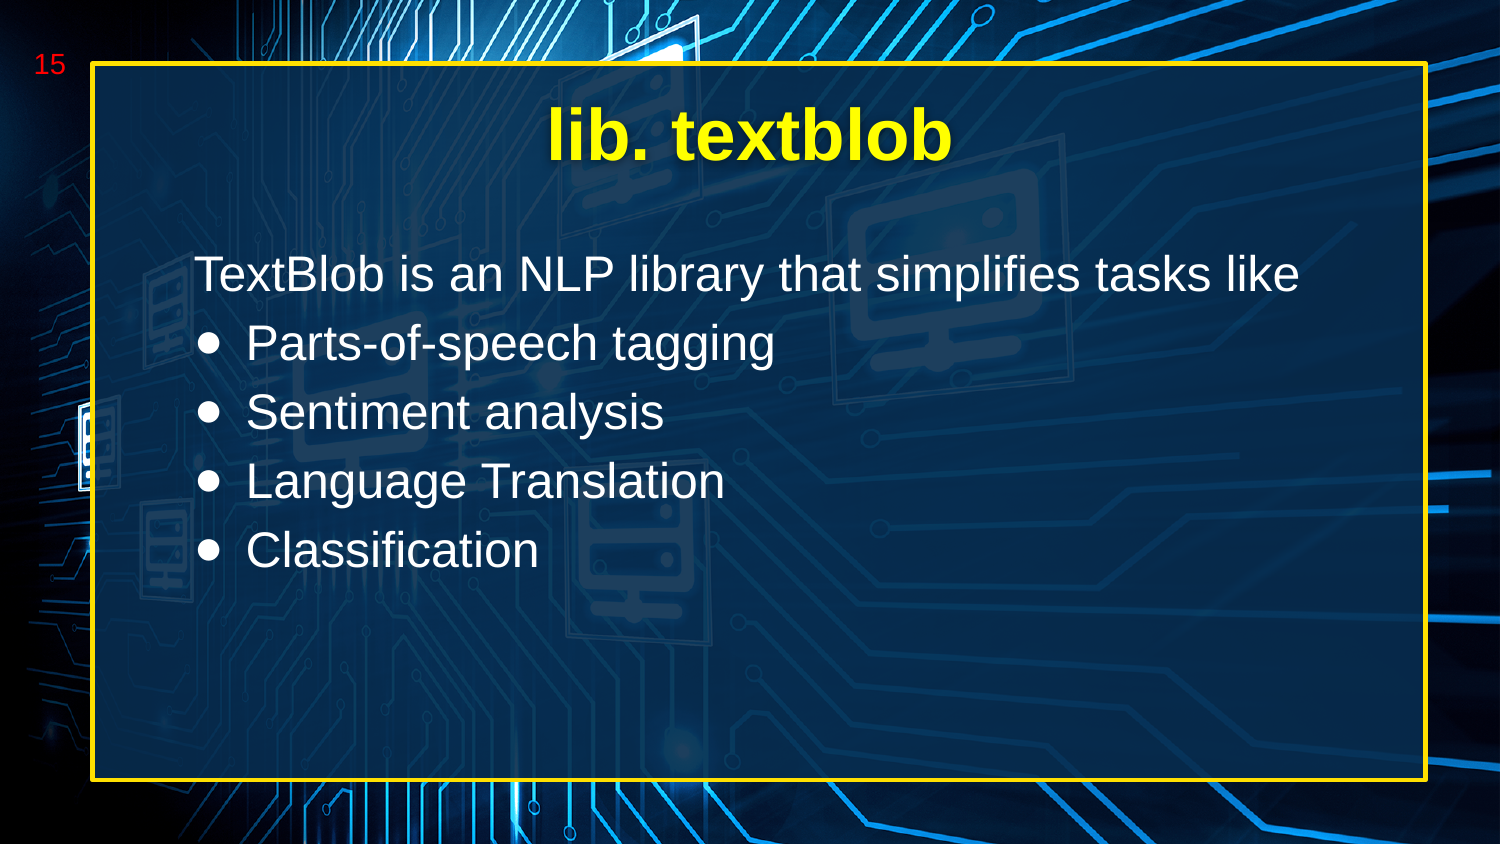

15

# lib. textblob
TextBlob is an NLP library that simplifies tasks like
Parts-of-speech tagging
Sentiment analysis
Language Translation
Classification